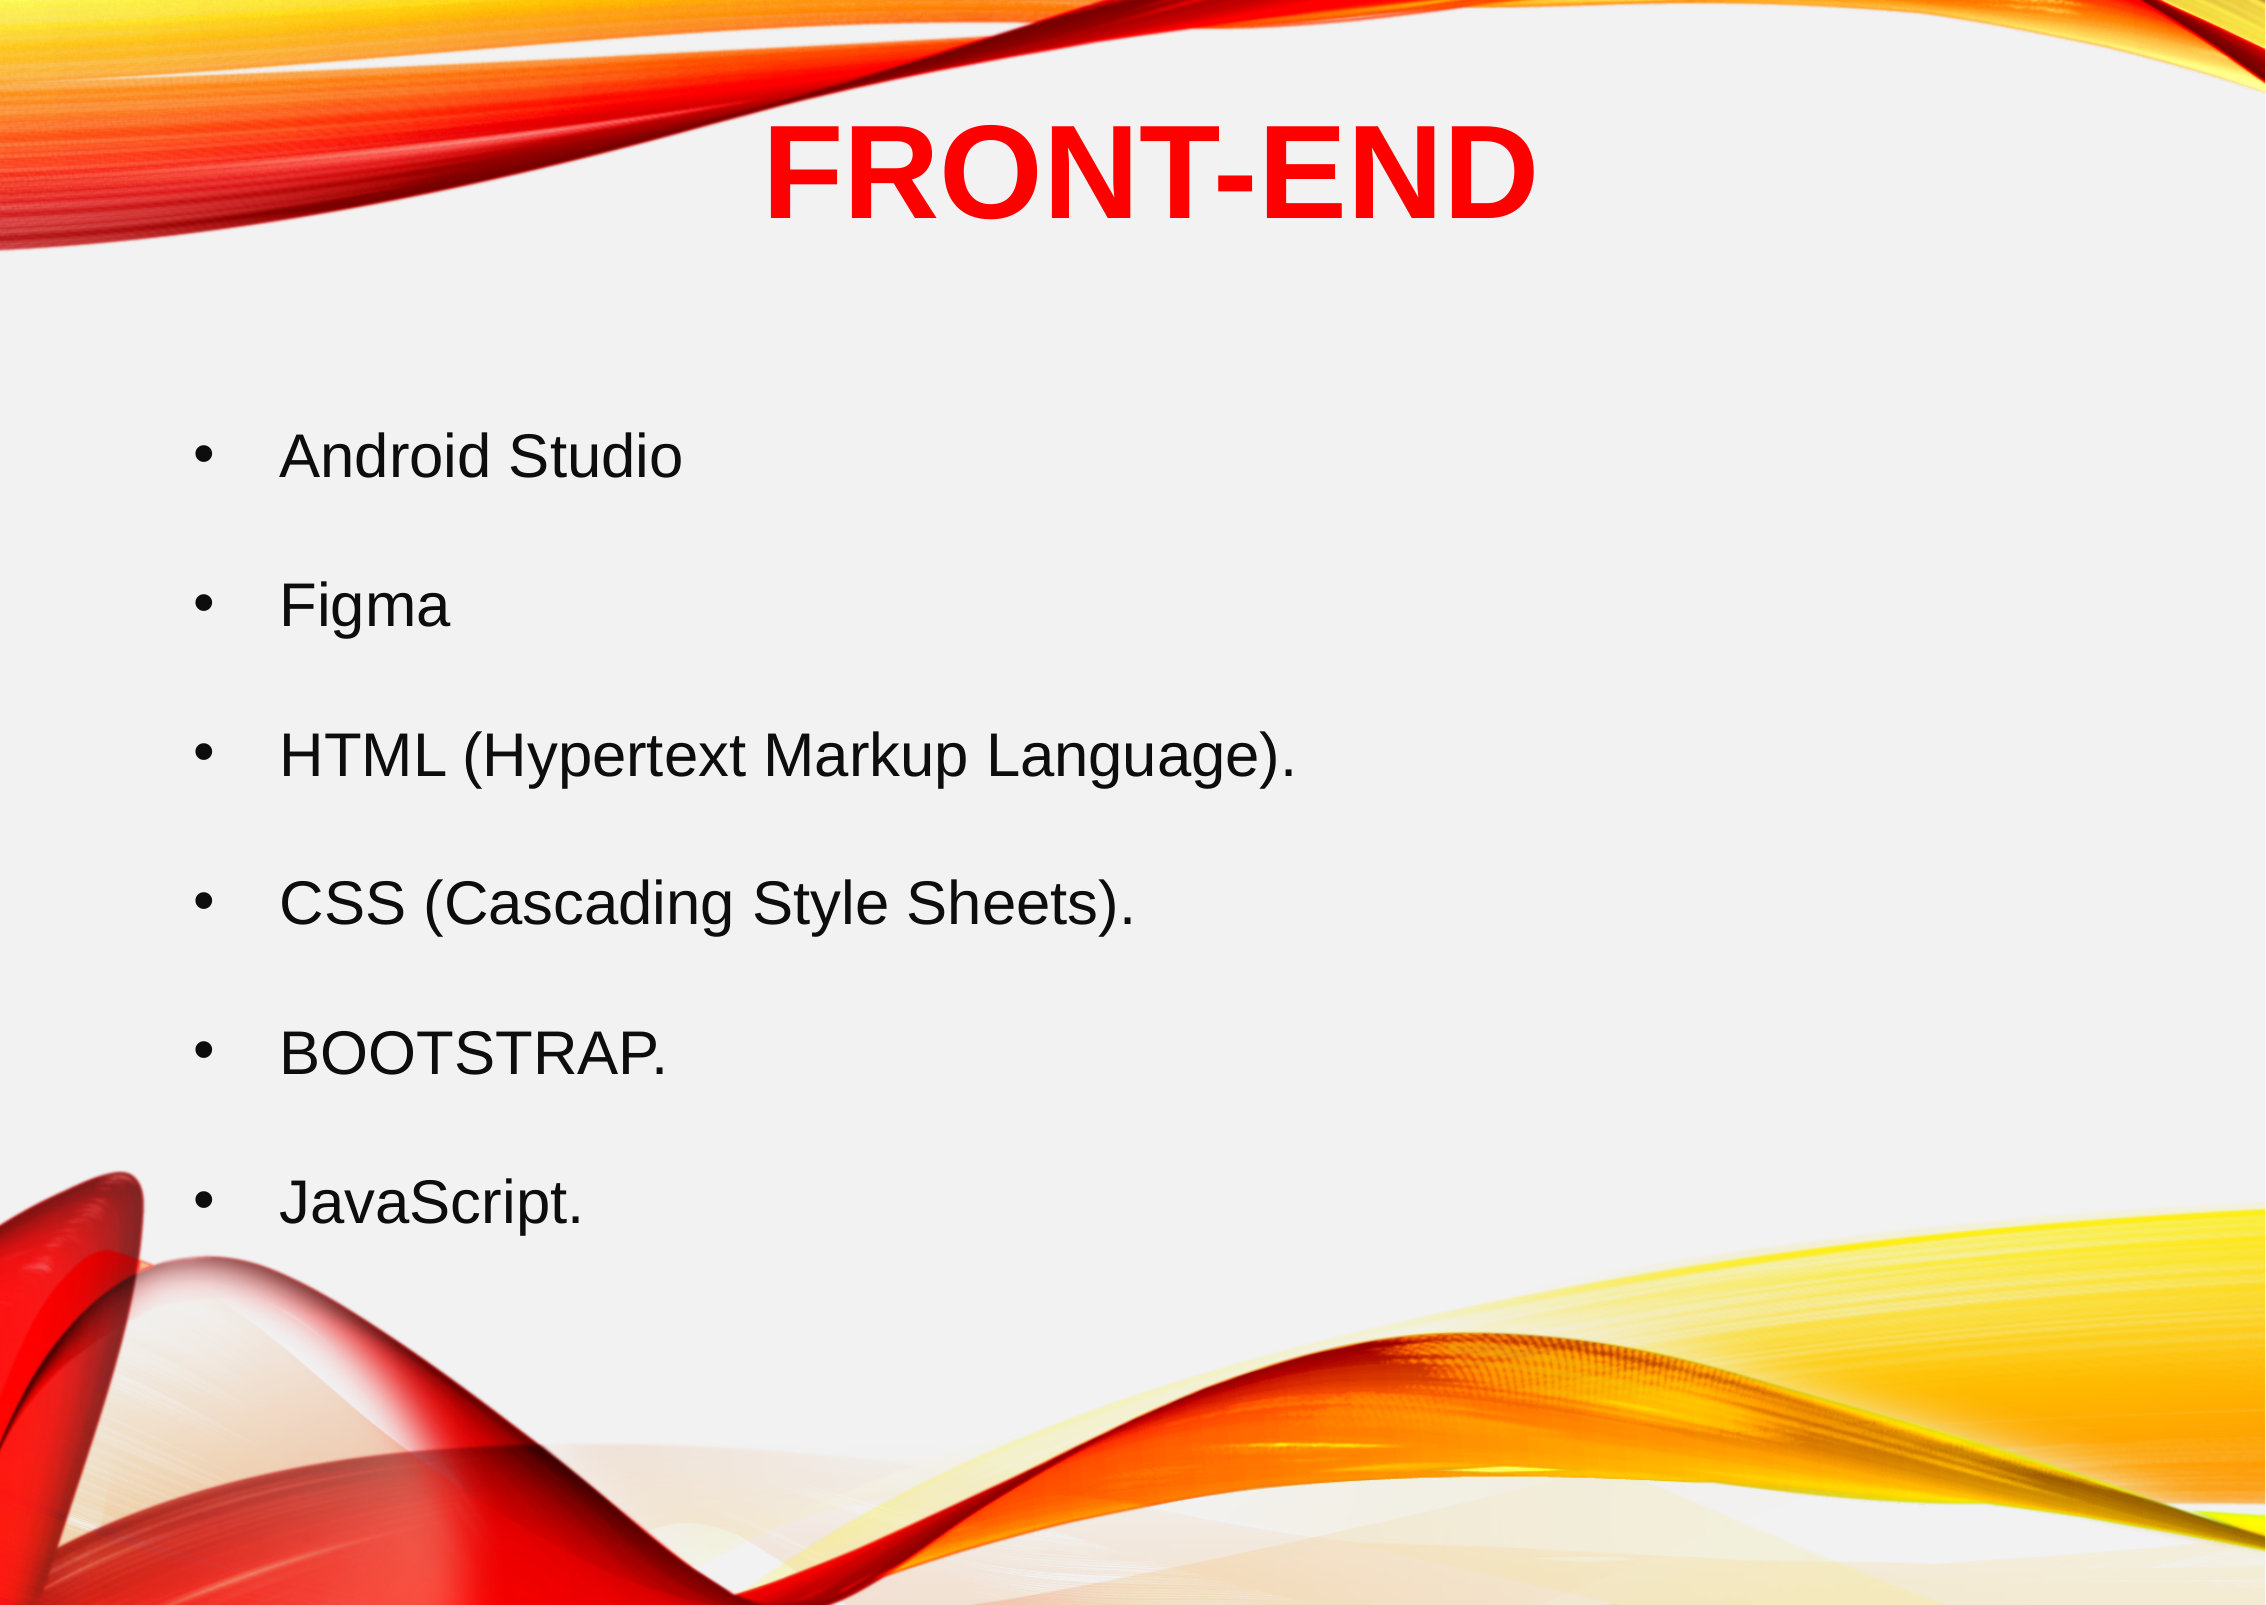

# FRONT-END
Android Studio
Figma
HTML (Hypertext Markup Language).
CSS (Cascading Style Sheets).
BOOTSTRAP.
JavaScript.